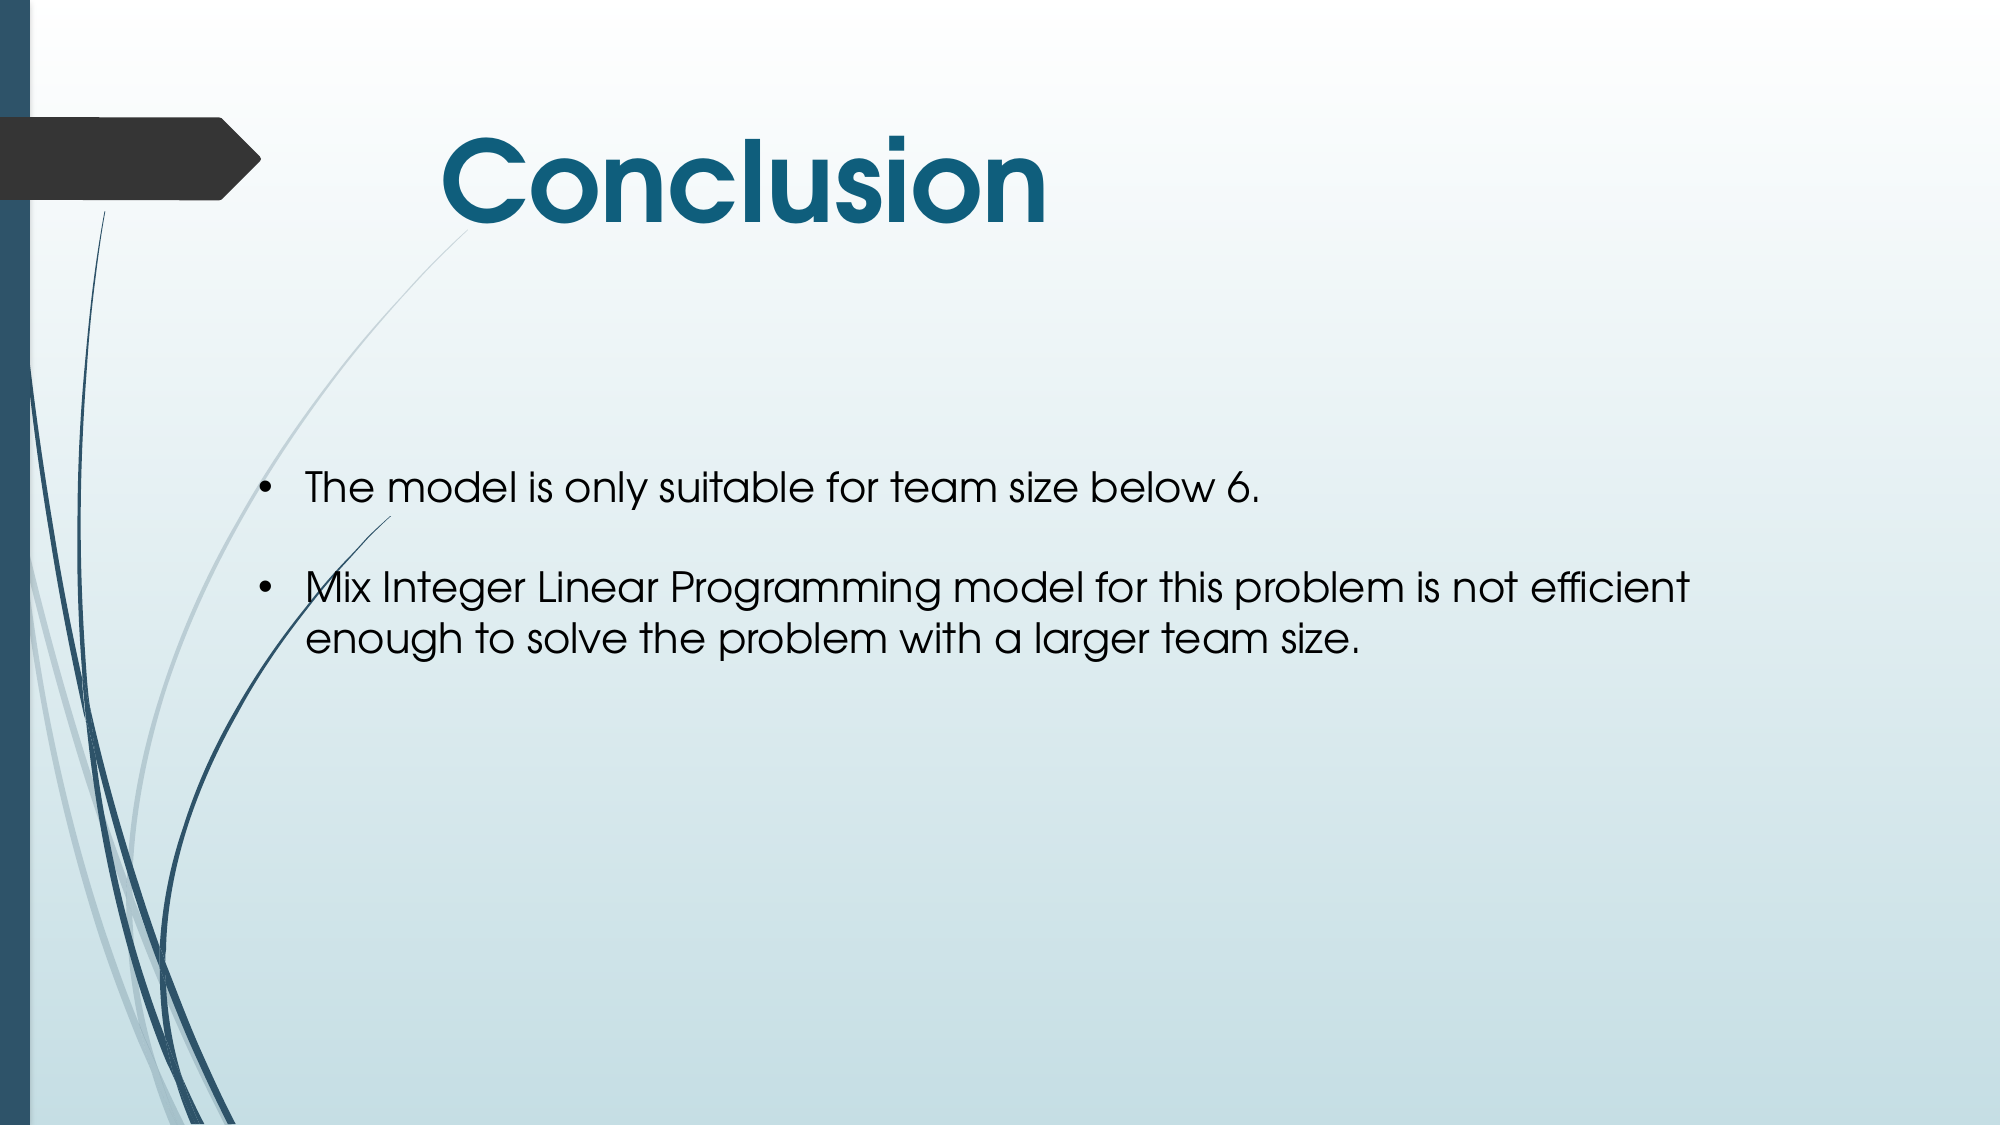

# Conclusion
The model is only suitable for team size below 6.

Mix Integer Linear Programming model for this problem is not efficient enough to solve the problem with a larger team size.